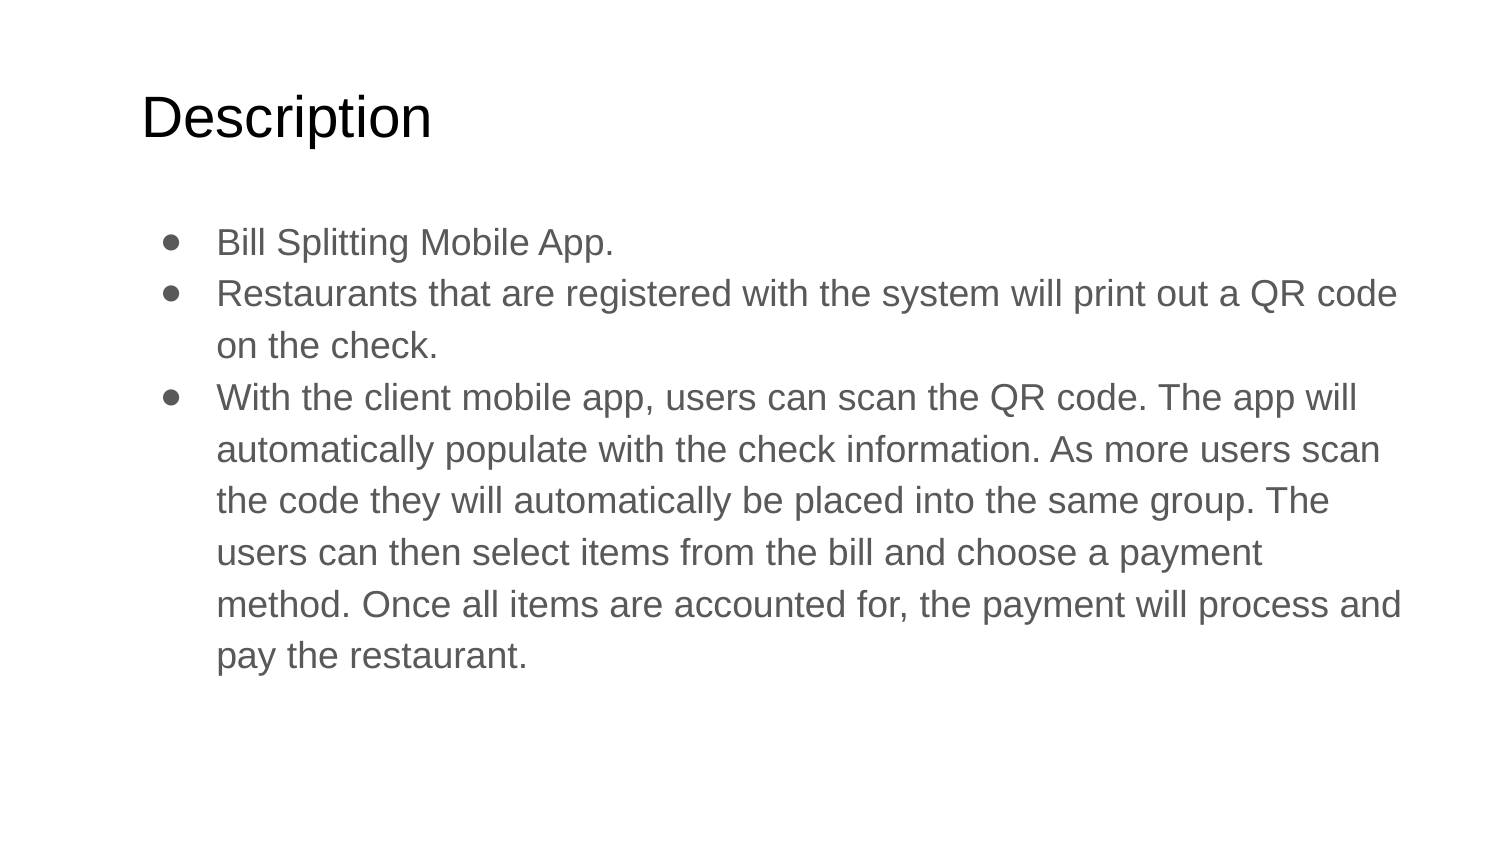

# Description
Bill Splitting Mobile App.
Restaurants that are registered with the system will print out a QR code on the check.
With the client mobile app, users can scan the QR code. The app will automatically populate with the check information. As more users scan the code they will automatically be placed into the same group. The users can then select items from the bill and choose a payment method. Once all items are accounted for, the payment will process and pay the restaurant.